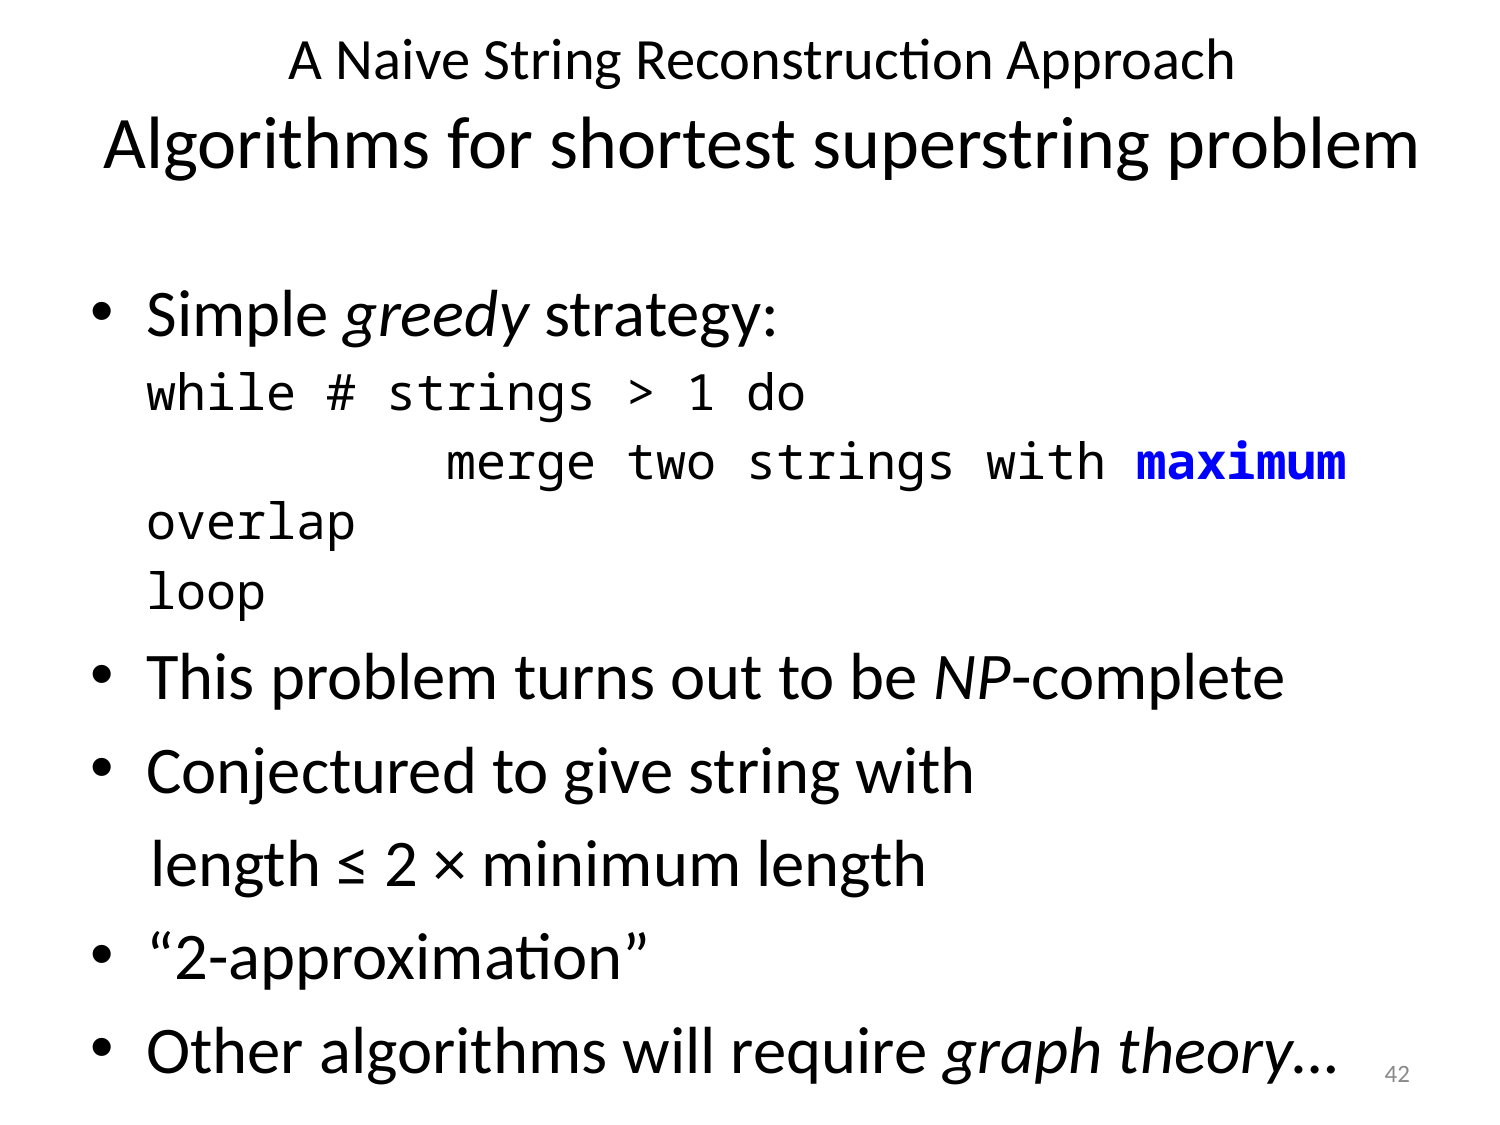

A Naive String Reconstruction Approach
# Algorithms for shortest superstring problem
Simple greedy strategy:
	while # strings > 1 do
			merge two strings with maximum overlap
	loop
This problem turns out to be NP-complete
Conjectured to give string with
    length ≤ 2 × minimum length
“2-approximation”
Other algorithms will require graph theory…

42